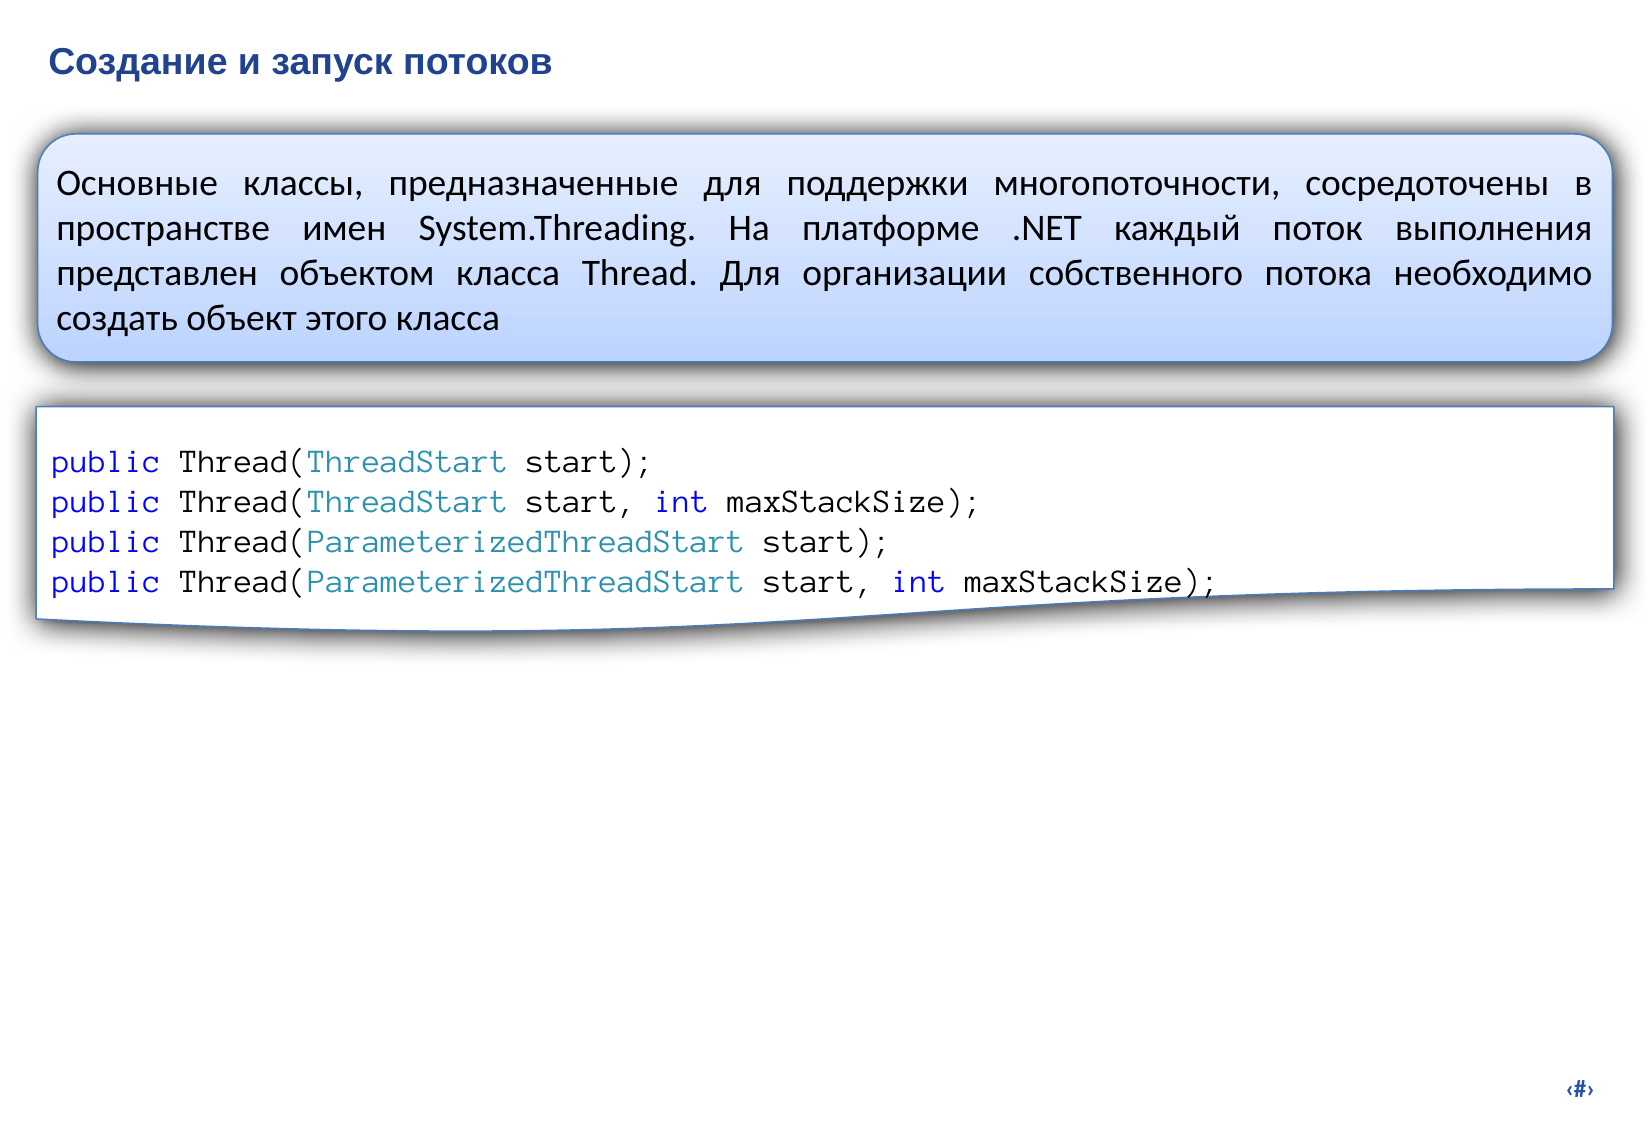

# Создание и запуск потоков

Основные классы, предназначенные для поддержки многопоточности, сосредоточены в пространстве имен System.Threading. На платформе .NET каждый поток выполнения представлен объектом класса Thread. Для организации собственного потока необходимо создать объект этого класса

public Thread(ThreadStart start);
public Thread(ThreadStart start, int maxStackSize);
public Thread(ParameterizedThreadStart start);
public Thread(ParameterizedThreadStart start, int maxStackSize);